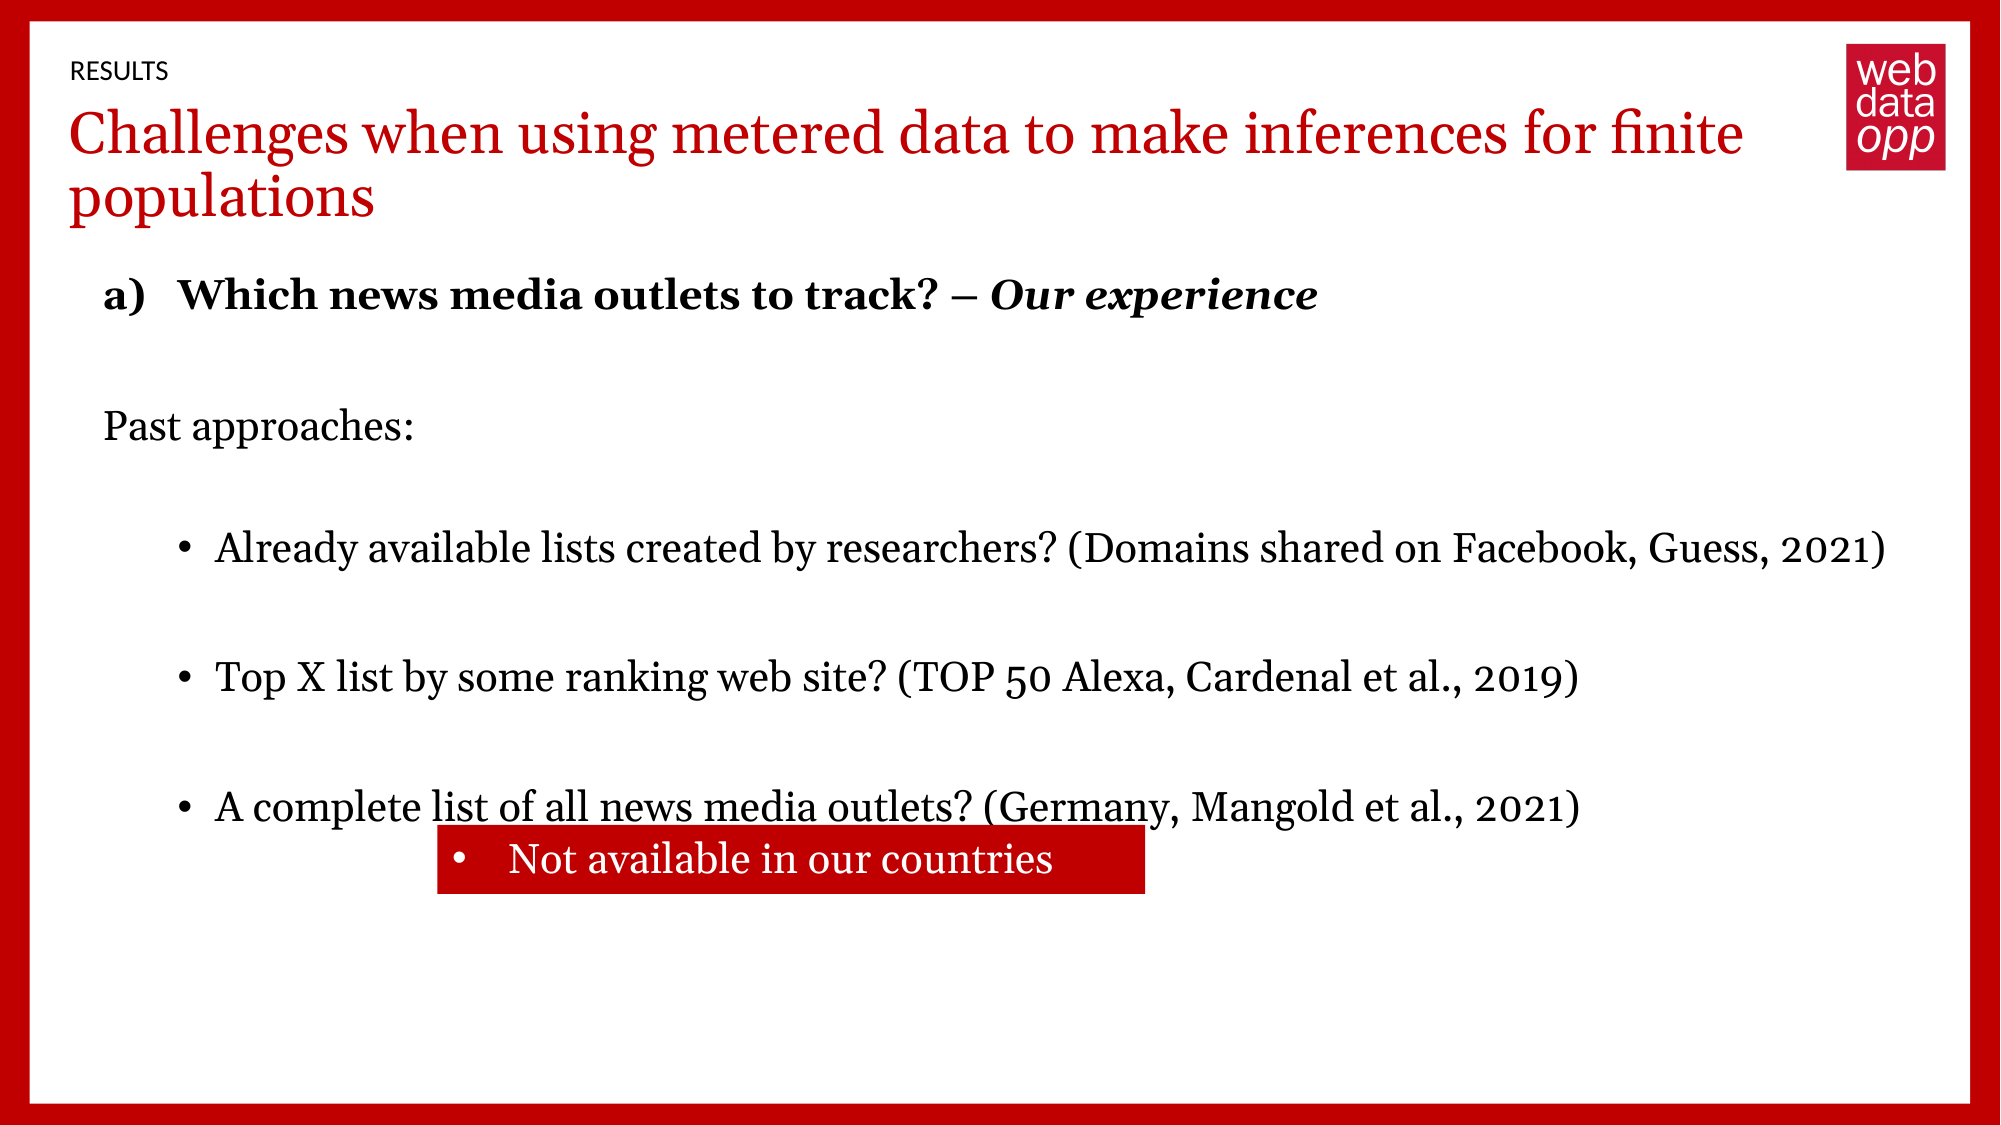

RESULTS
# Challenges when using metered data to make inferences for finite populations
Which news media outlets to track? – Our experience

Past approaches:

Already available lists created by researchers? (Domains shared on Facebook, Guess, 2021)

Top X list by some ranking web site? (TOP 50 Alexa, Cardenal et al., 2019)

A complete list of all news media outlets? (Germany, Mangold et al., 2021)

Not available in our countries